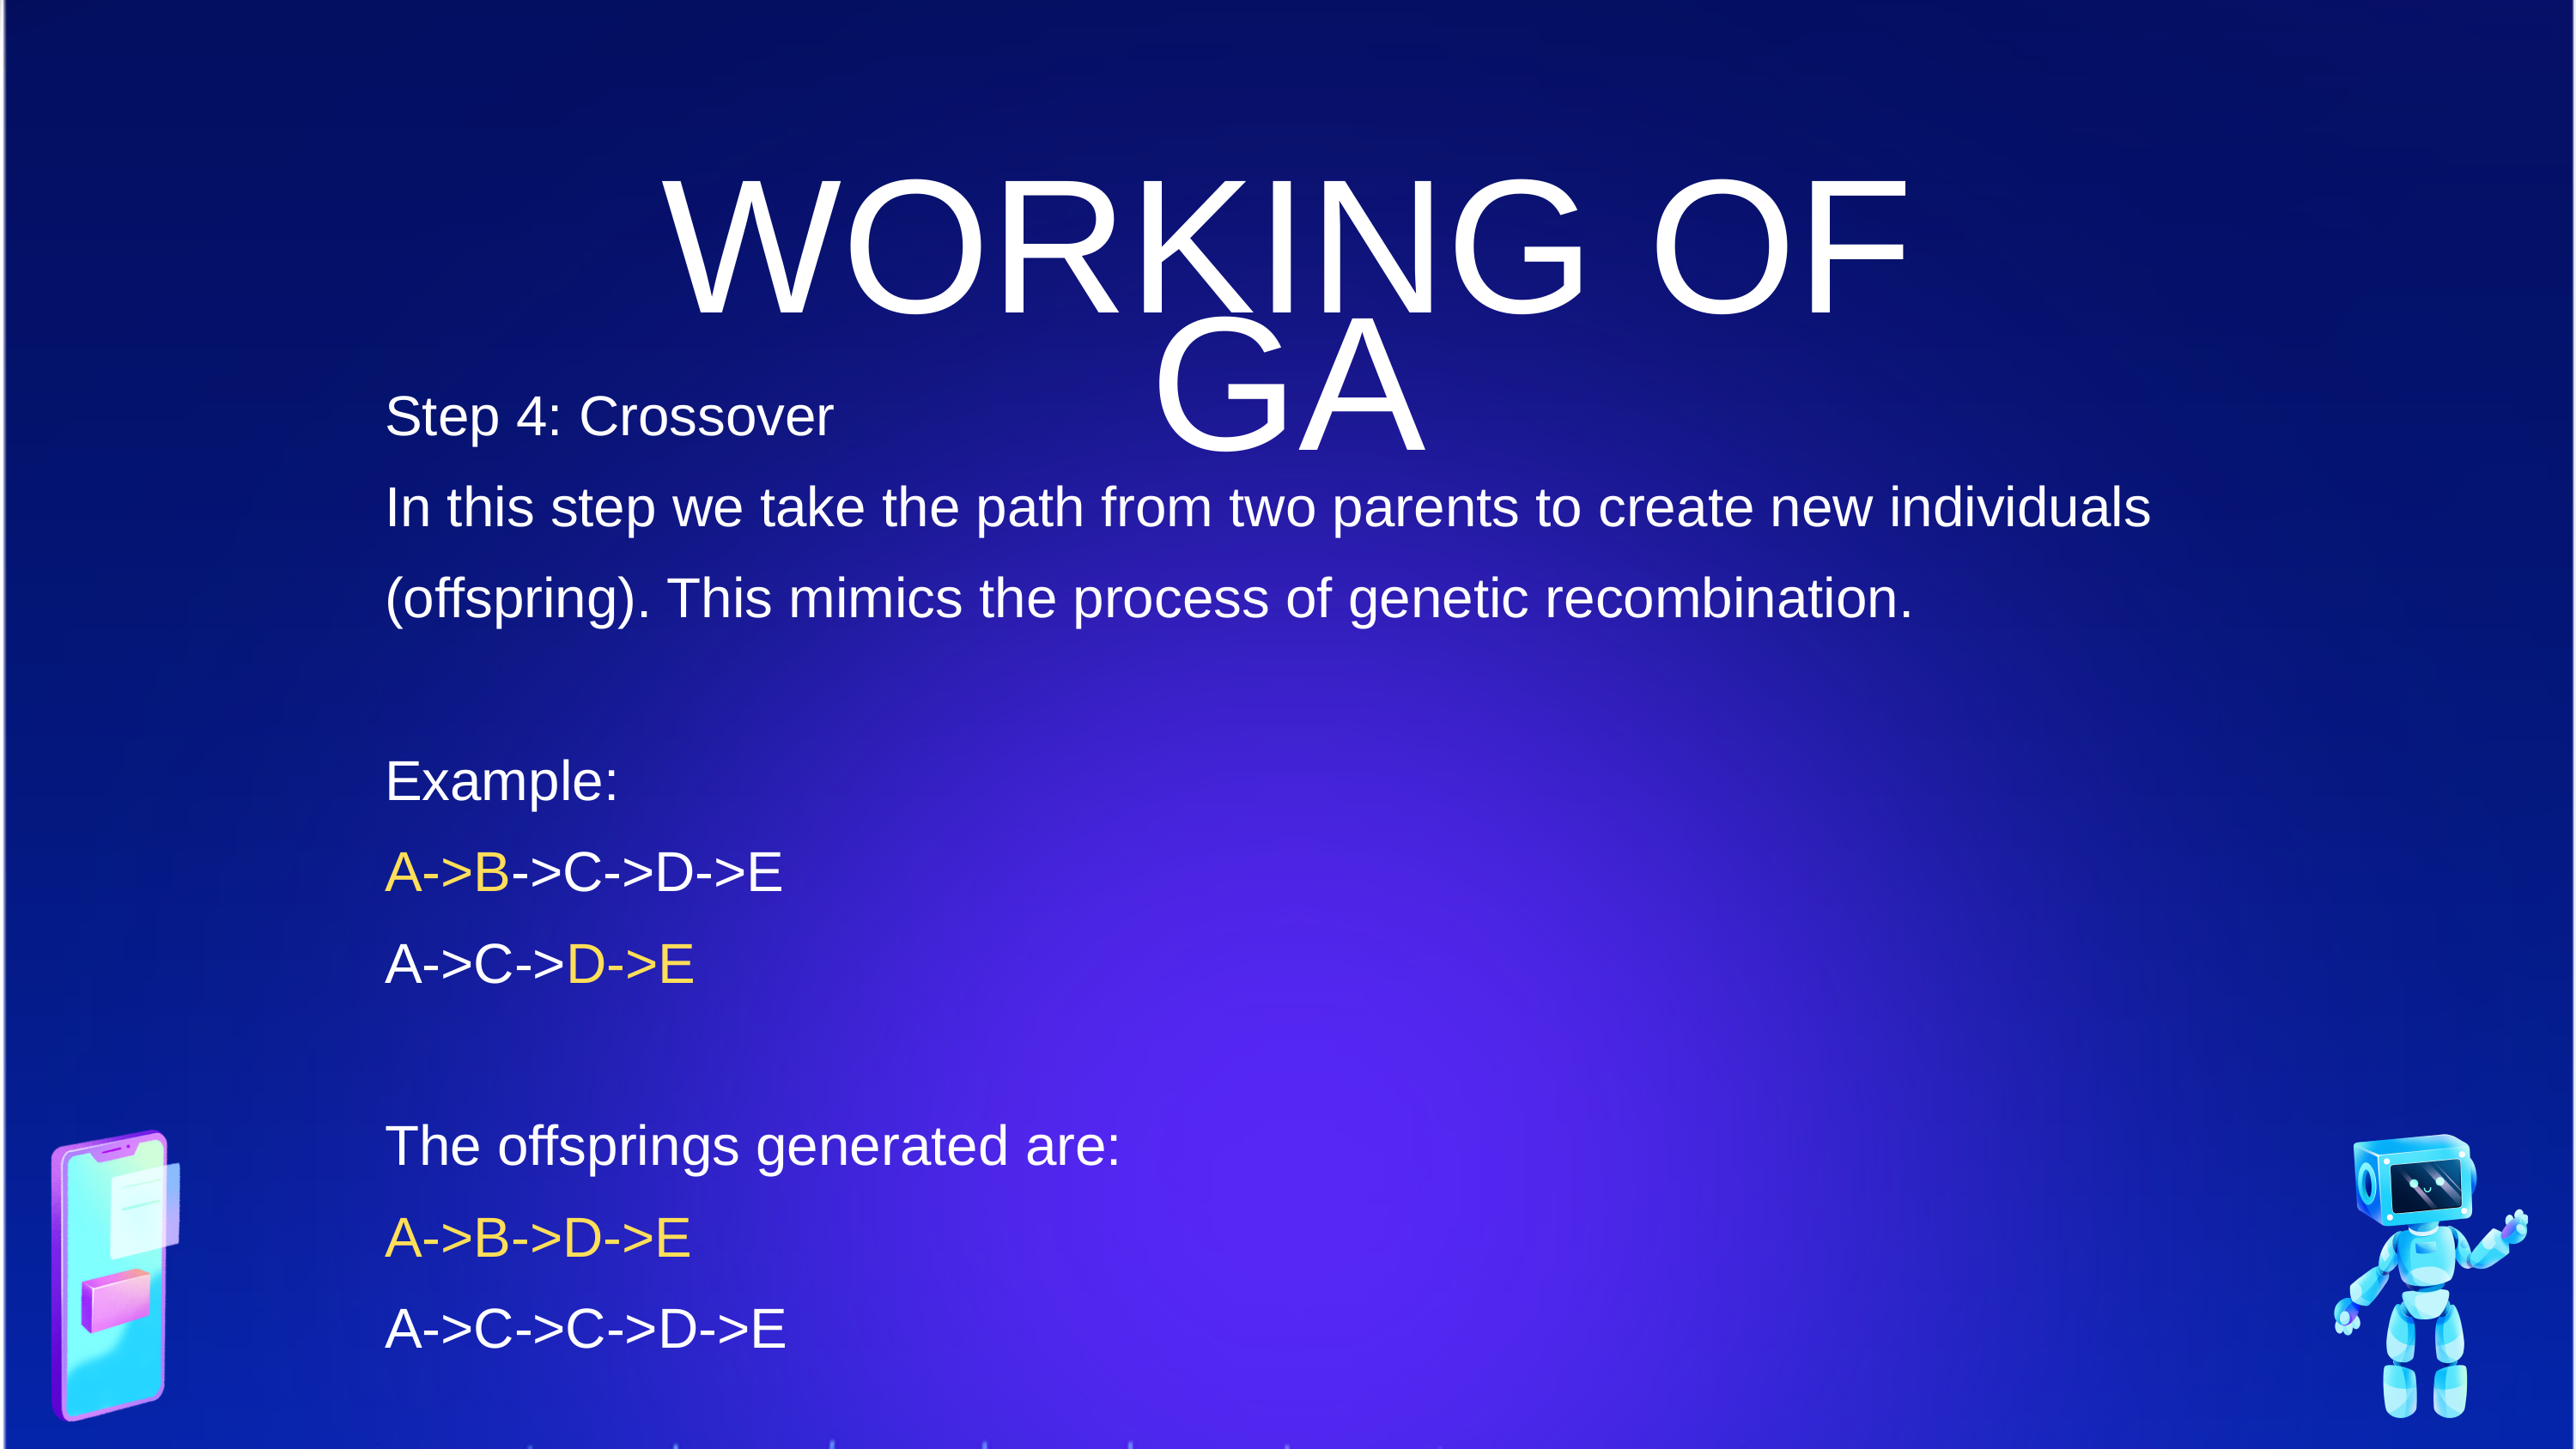

WORKING OF GA
Step 4: Crossover
In this step we take the path from two parents to create new individuals (offspring). This mimics the process of genetic recombination.

Example:
A->B->C->D->E
A->C->D->E

The offsprings generated are:
A->B->D->E
A->C->C->D->E